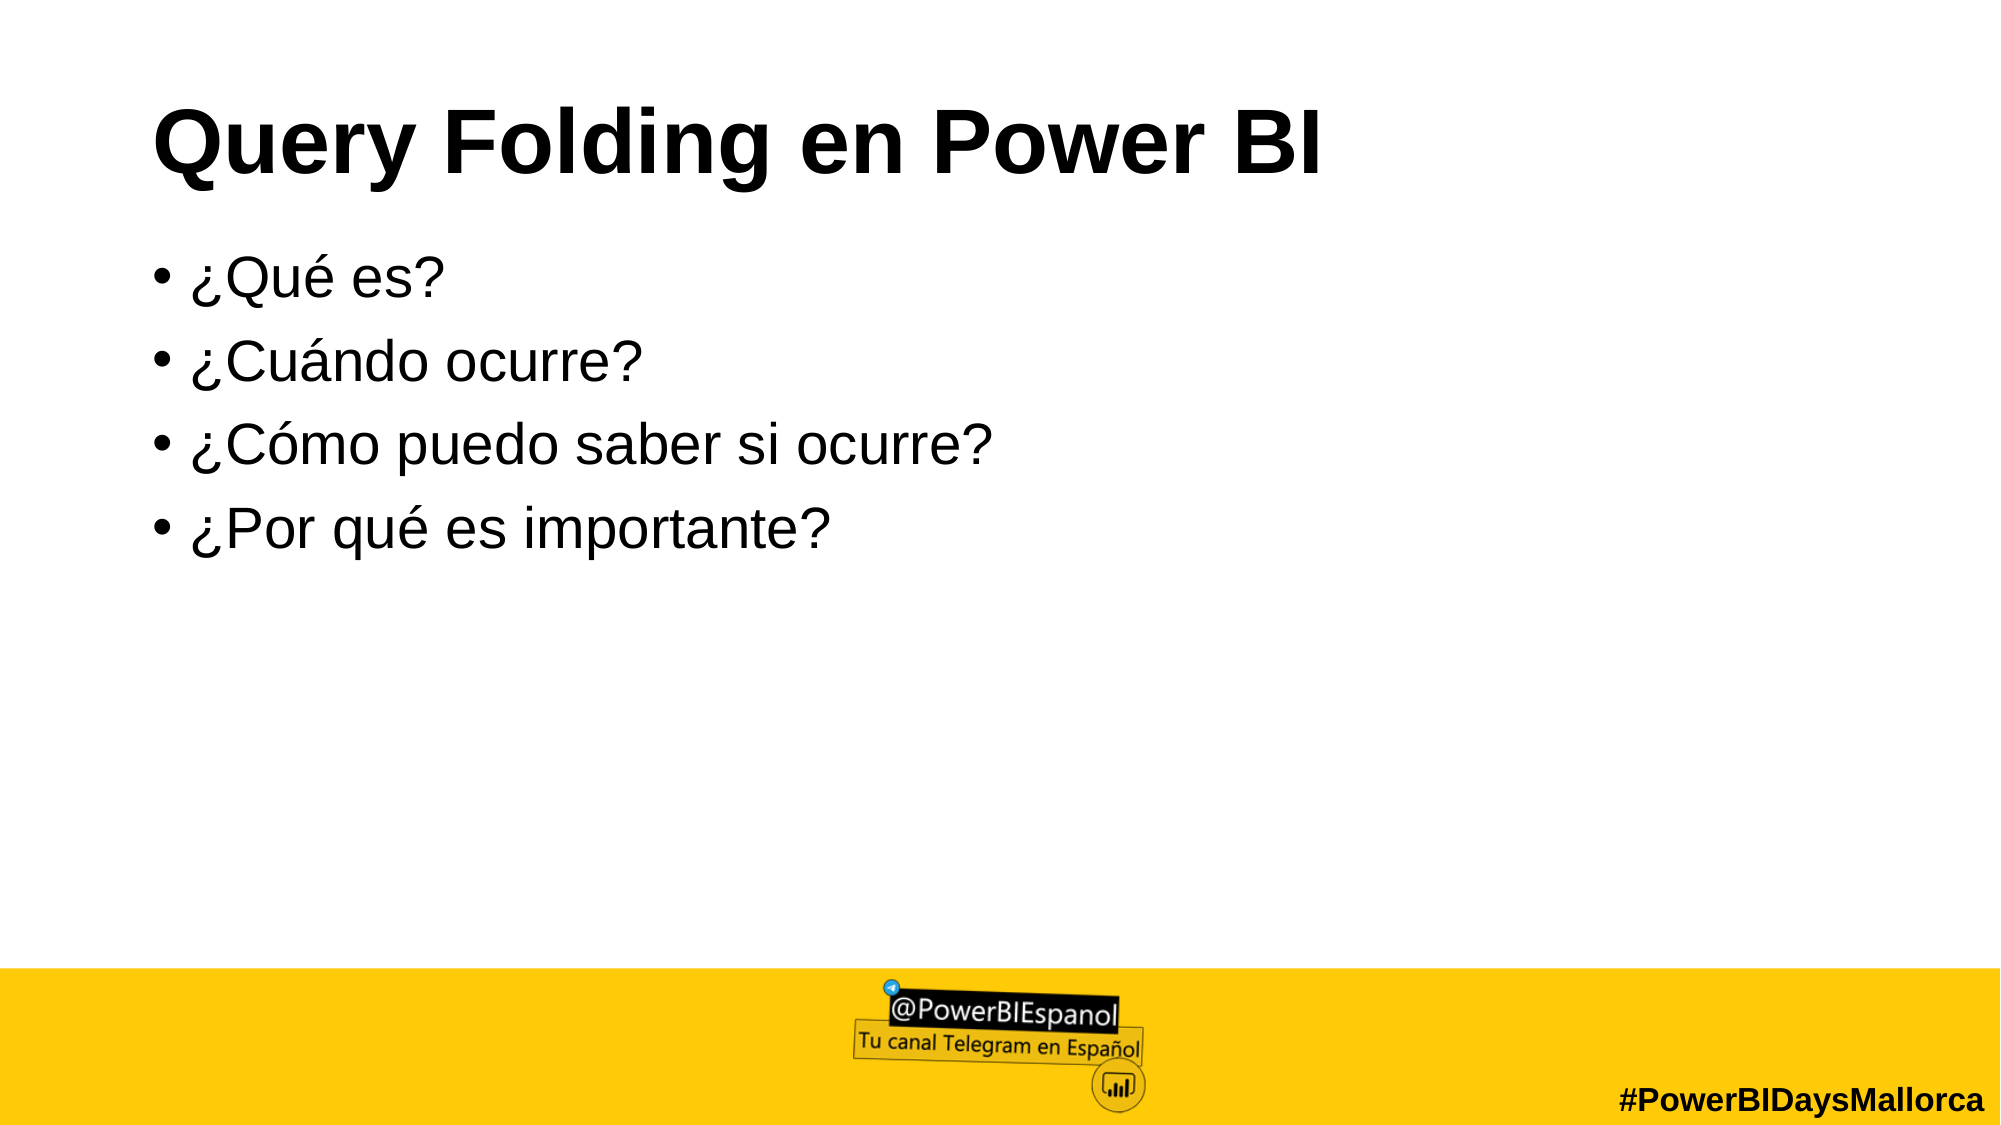

# Query Folding en Power BI
¿Qué es?
¿Cuándo ocurre?
¿Cómo puedo saber si ocurre?
¿Por qué es importante?